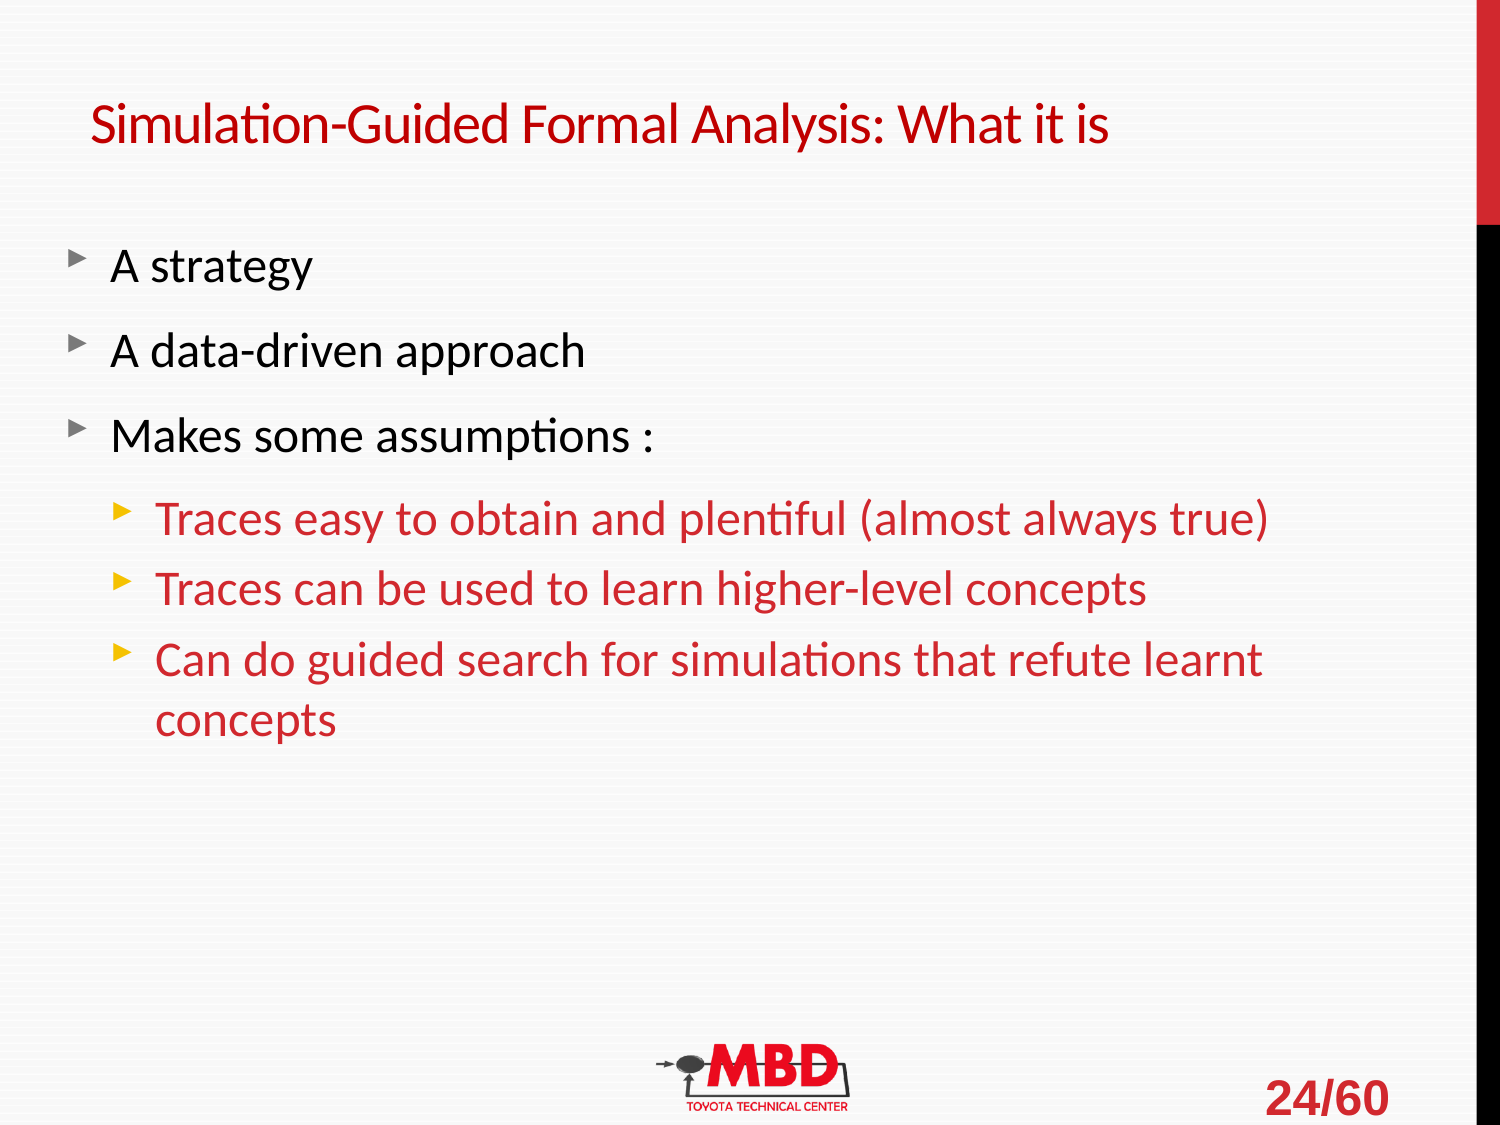

# Simulation-Guided Formal Analysis: What it is
A strategy
A data-driven approach
Makes some assumptions :
Traces easy to obtain and plentiful (almost always true)
Traces can be used to learn higher-level concepts
Can do guided search for simulations that refute learnt concepts

24/60